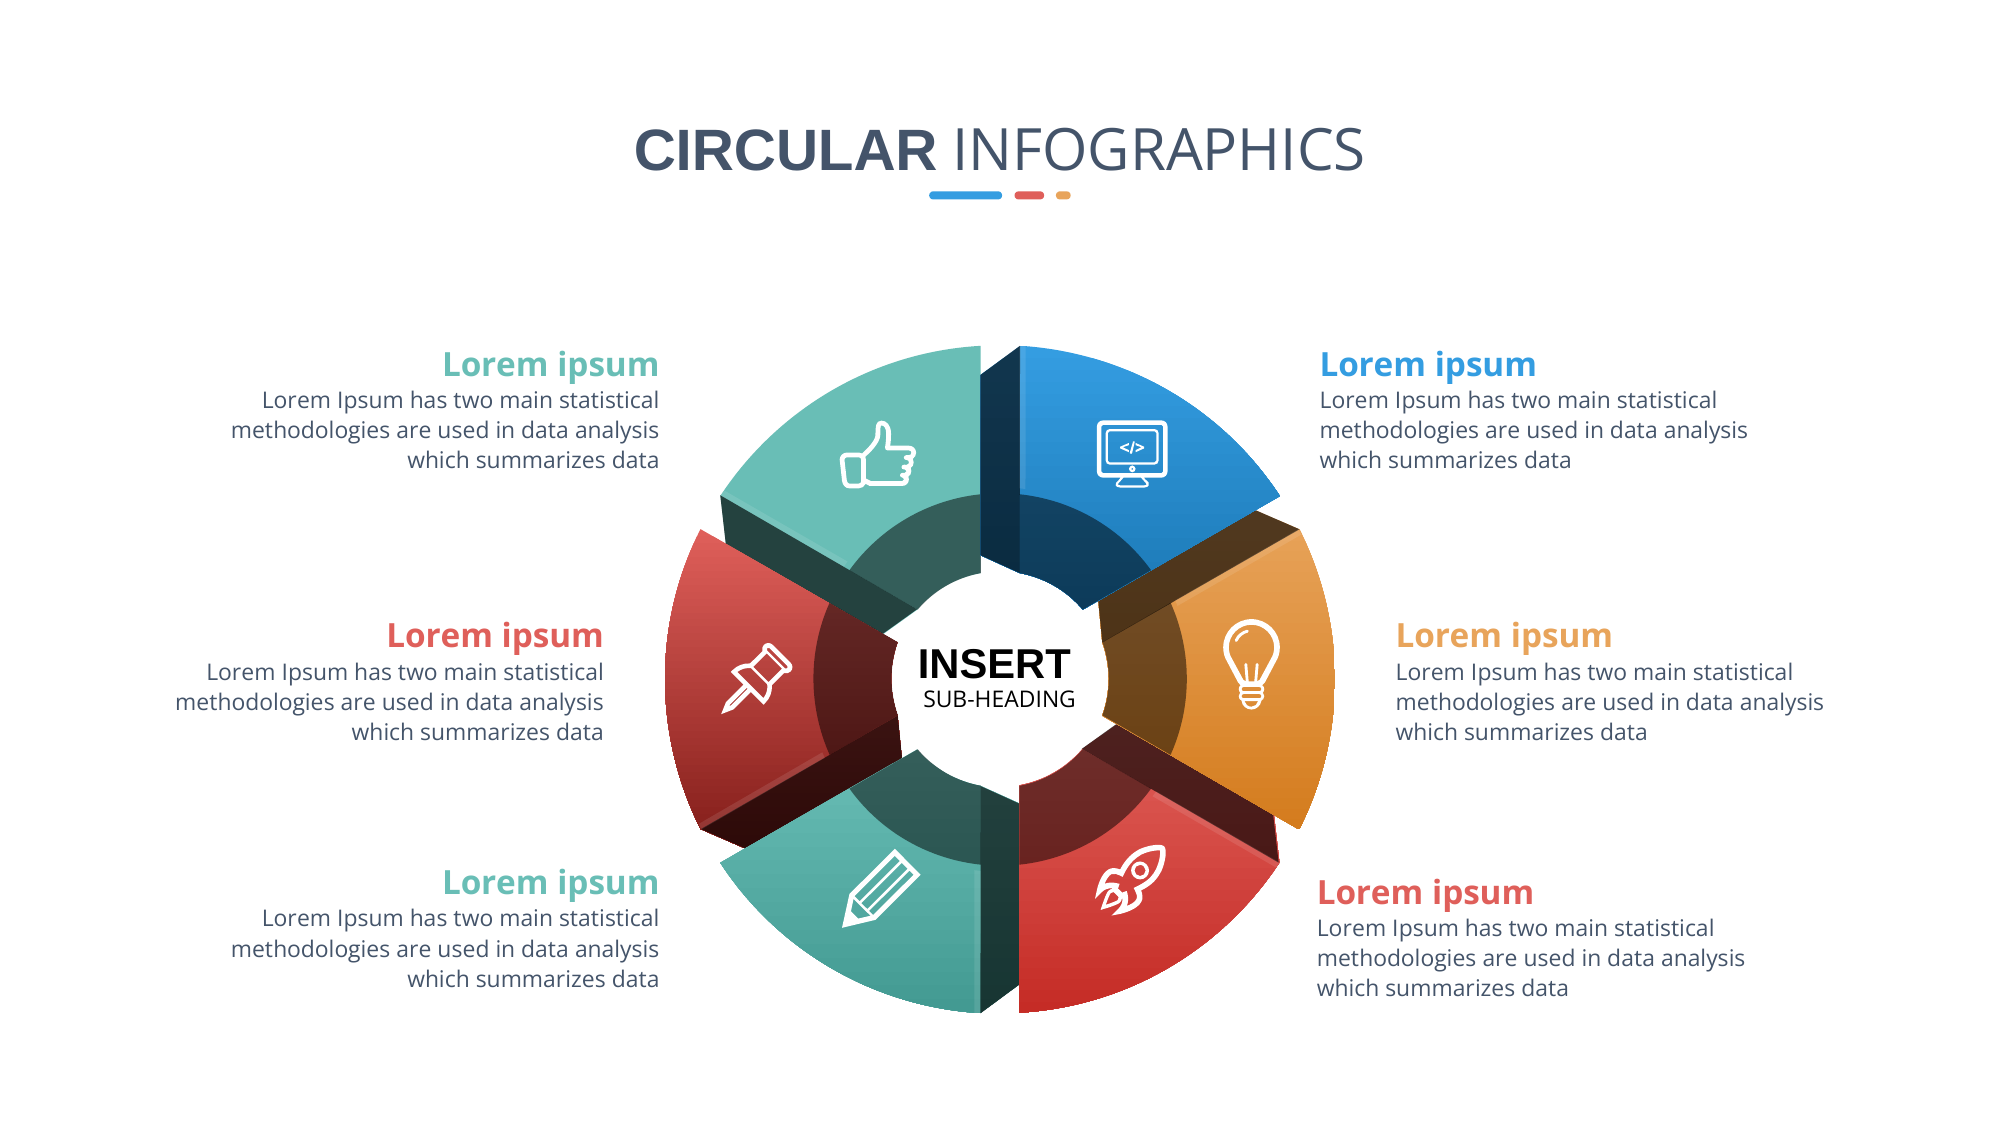

CIRCULAR INFOGRAPHICS

Lorem ipsum
Lorem Ipsum has two main statistical methodologies are used in data analysis which summarizes data
Lorem ipsum
Lorem Ipsum has two main statistical methodologies are used in data analysis which summarizes data

Lorem ipsum
Lorem Ipsum has two main statistical methodologies are used in data analysis which summarizes data
Lorem ipsum
Lorem Ipsum has two main statistical methodologies are used in data analysis which summarizes data

INSERT
SUB-HEADING

Lorem ipsum
Lorem Ipsum has two main statistical methodologies are used in data analysis which summarizes data

Lorem ipsum
Lorem Ipsum has two main statistical methodologies are used in data analysis which summarizes data